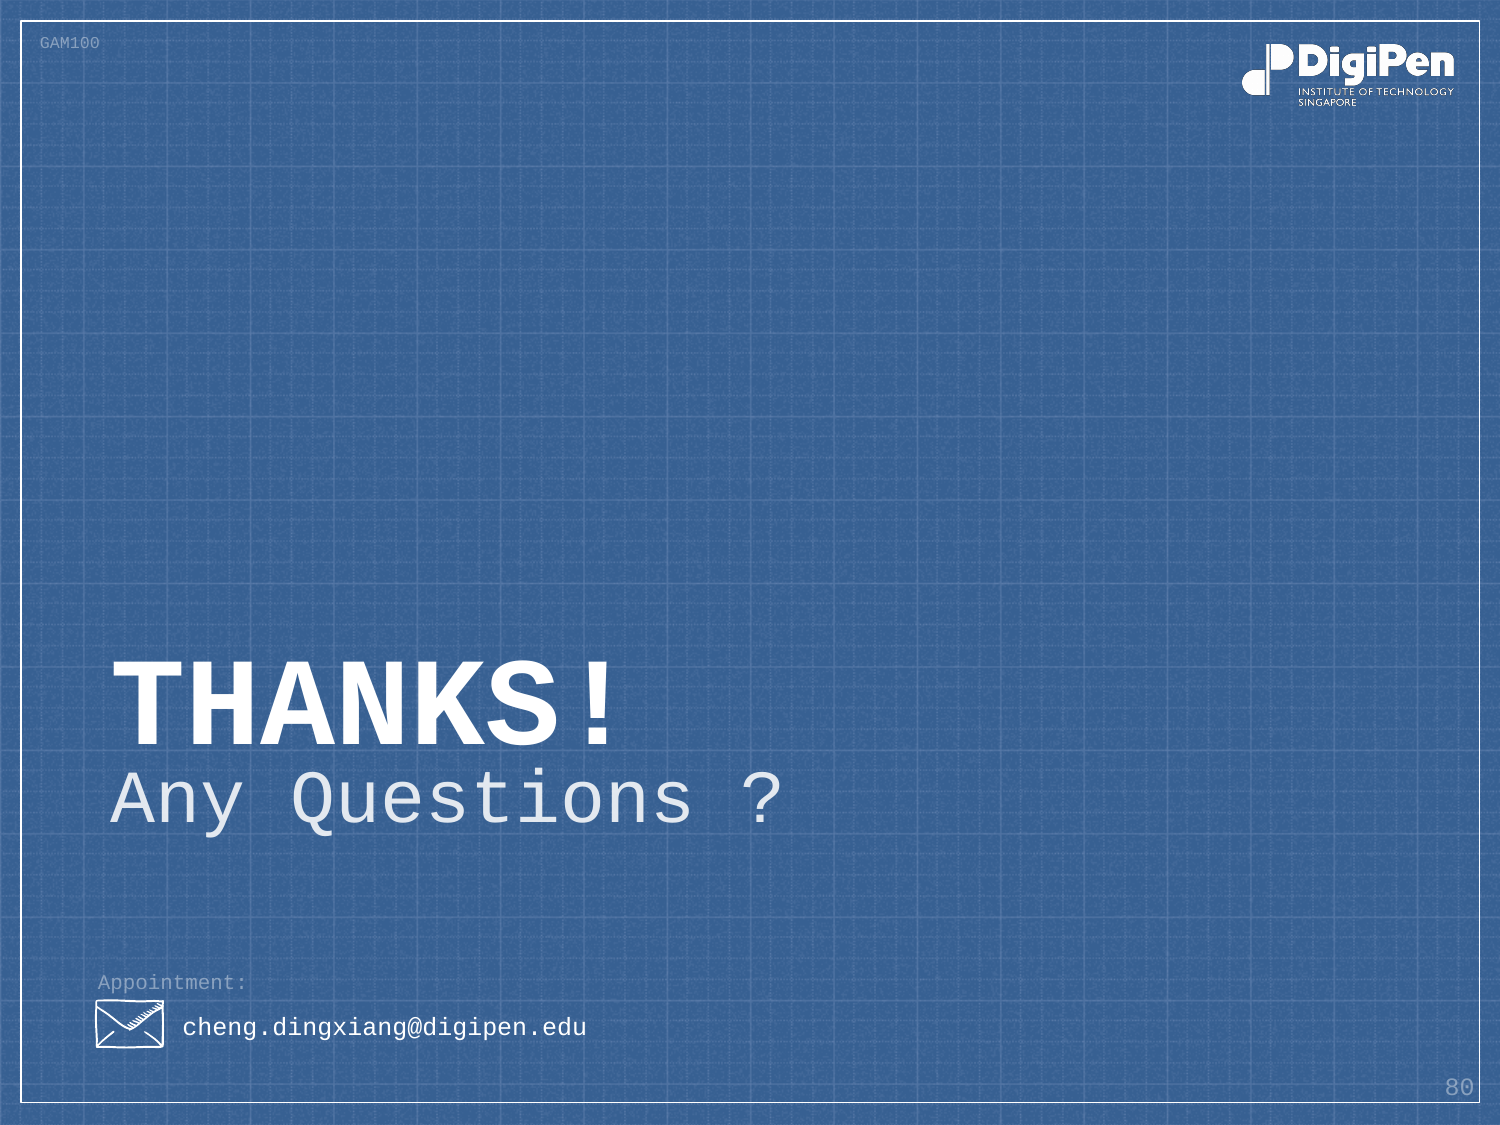

Thanks!
Any Questions ?
Appointment:

cheng.dingxiang@digipen.edu
80